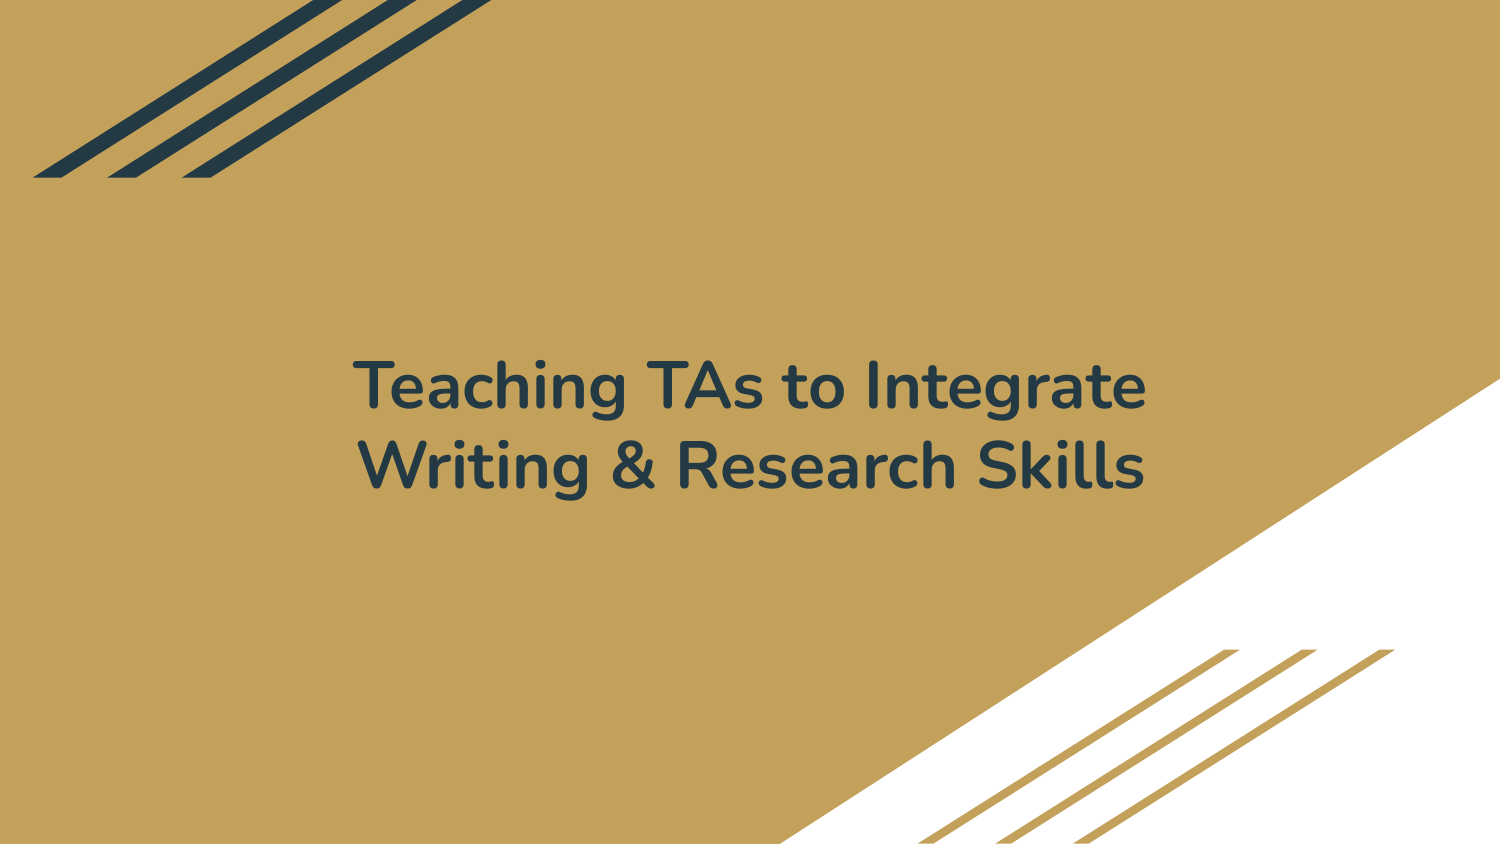

# Teaching TAs to Integrate Writing & Research Skills